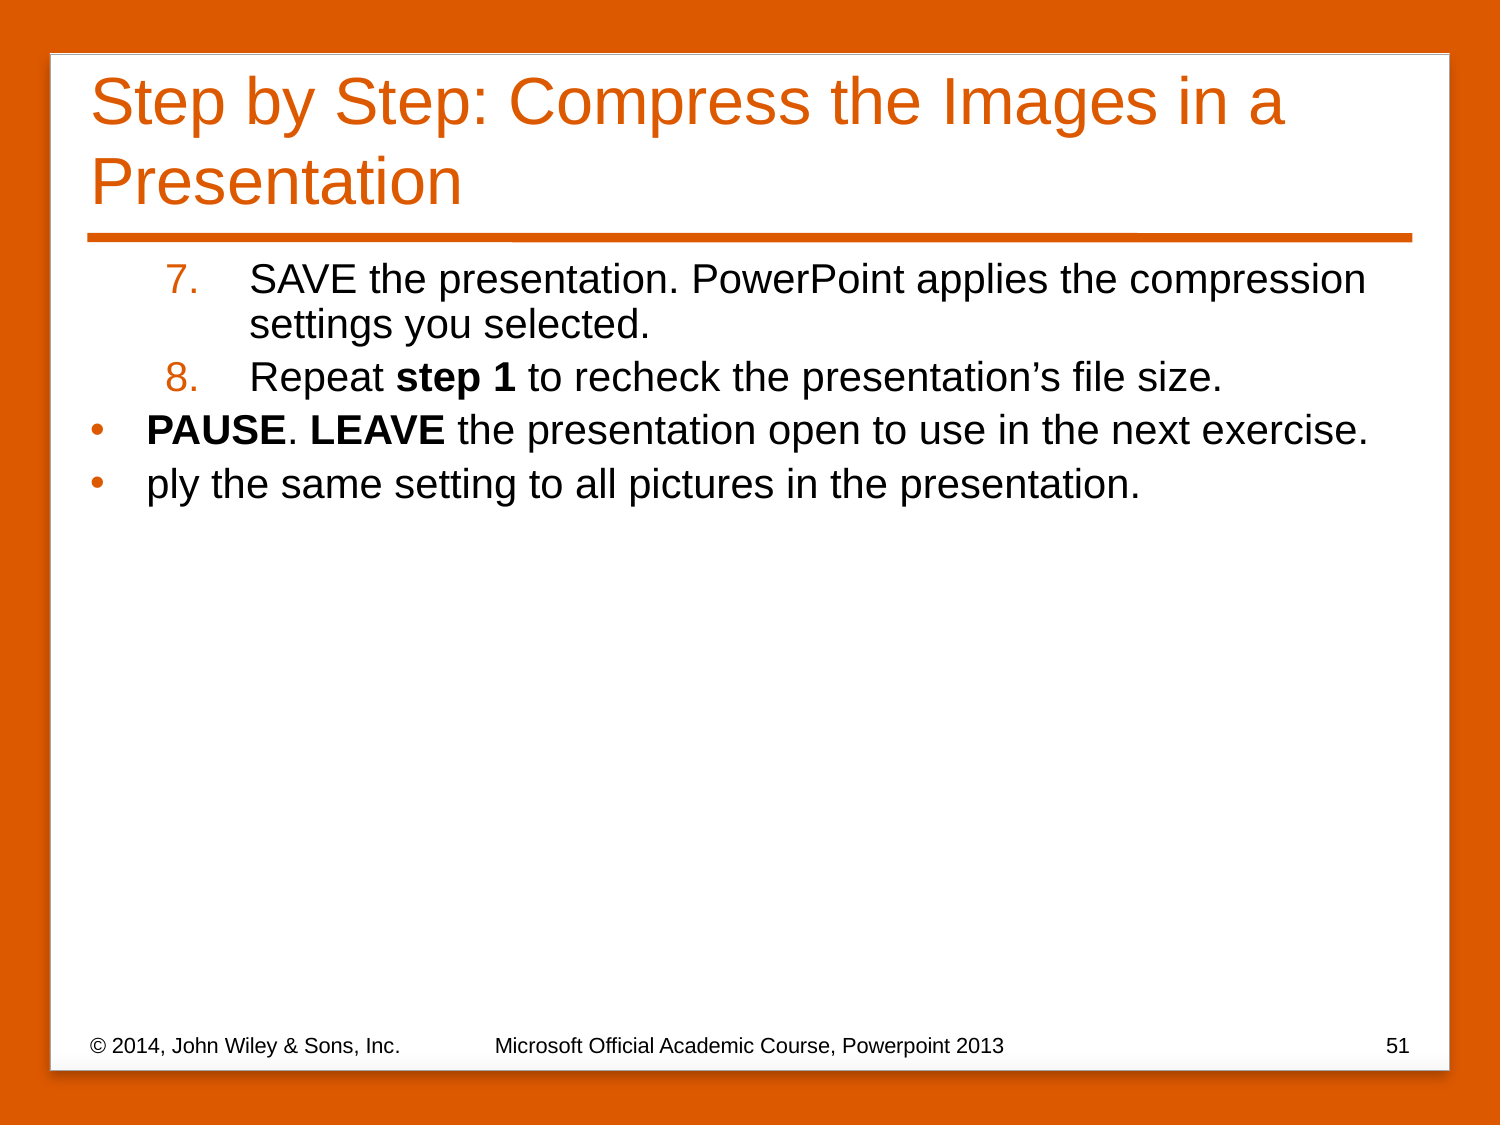

# Step by Step: Compress the Images in a Presentation
SAVE the presentation. PowerPoint applies the compression settings you selected.
Repeat step 1 to recheck the presentation’s file size.
PAUSE. LEAVE the presentation open to use in the next exercise.
ply the same setting to all pictures in the presentation.

© 2014, John Wiley & Sons, Inc.
Microsoft Official Academic Course, Powerpoint 2013
51